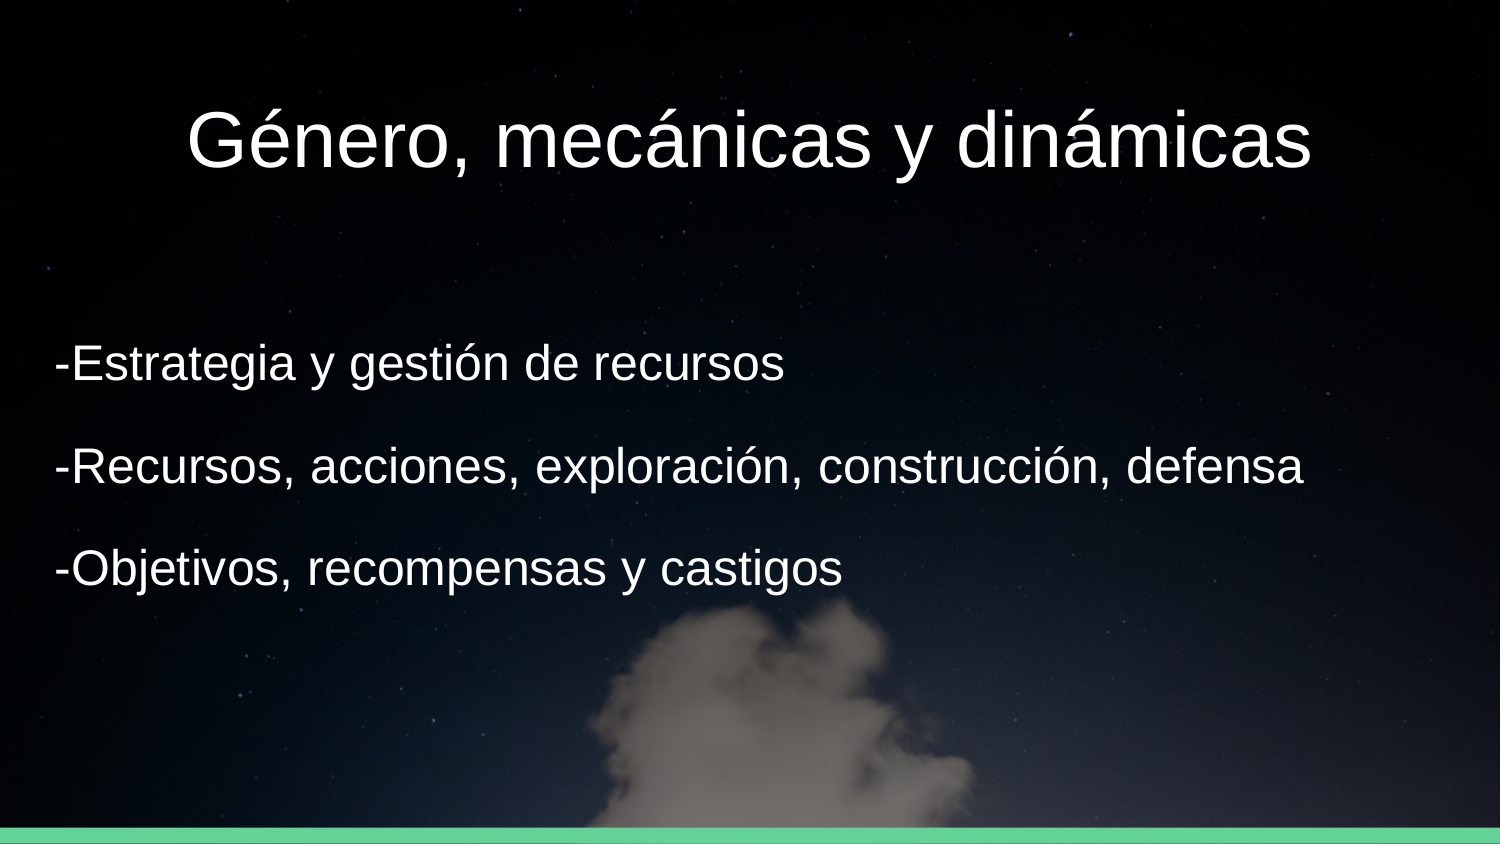

# Género, mecánicas y dinámicas
-Estrategia y gestión de recursos
-Recursos, acciones, exploración, construcción, defensa
-Objetivos, recompensas y castigos